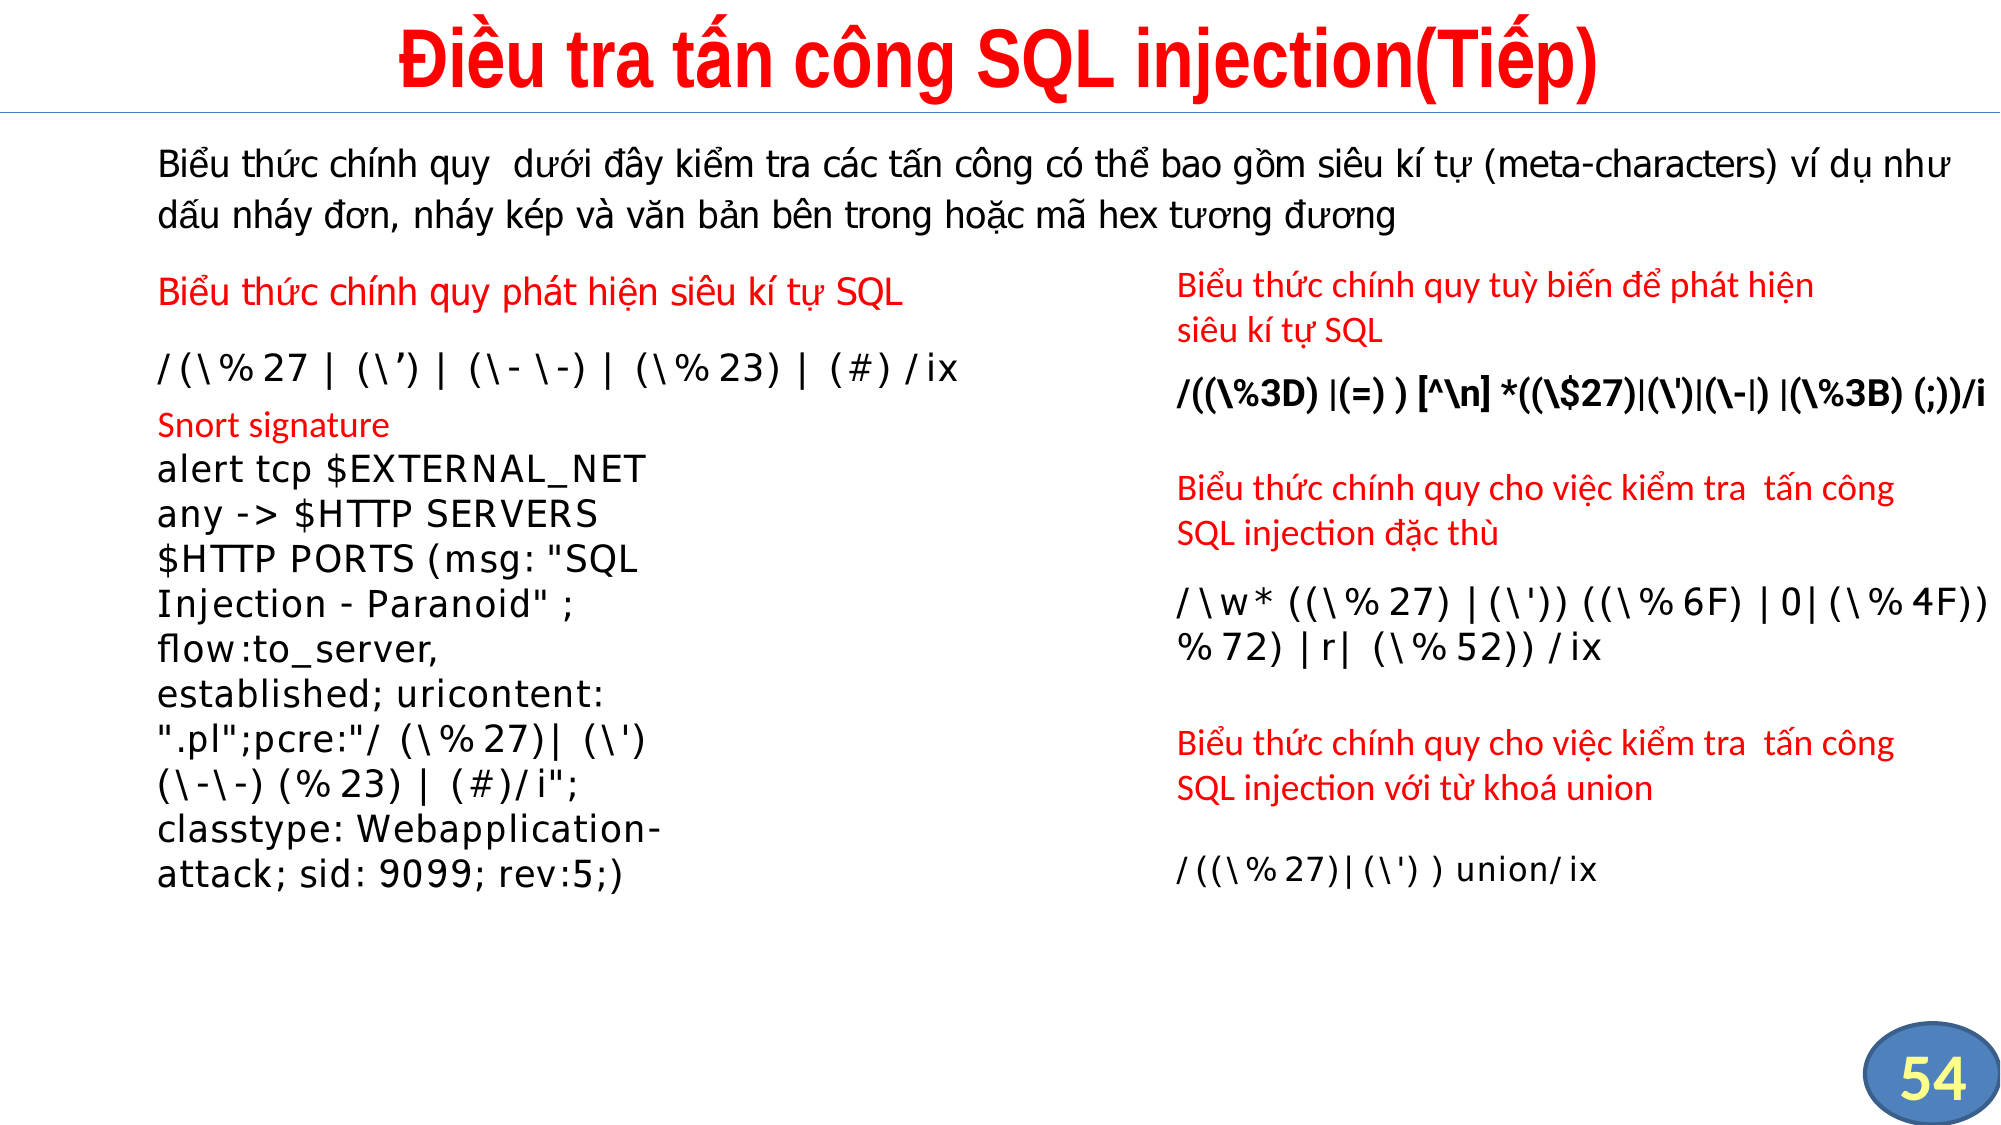

# Điều tra tấn công SQL injection(Tiếp)
Biểu thức chính quy  dưới đây kiểm tra các tấn công có thể bao gồm siêu kí tự (meta-characters) ví dụ như dấu nháy đơn, nháy kép và văn bản bên trong hoặc mã hex tương đương
Biểu thức chính quy phát hiện siêu kí tự SQL
/(\%27 | (\’) | (\- \-) | (\%23) | (#) /ix

Biểu thức chính quy tuỳ biến để phát hiện siêu kí tự SQL

/((\%3D) |(=) ) [^\n] *((\$27)|(\')|(\-|) |(\%3B) (;))/i

Snort signature
alert tcp $EXTERNAL_NET any -> $HTTP SERVERS $HTTP PORTS (msg: "SQL Injection - Paranoid" ; flow:to_server, established; uricontent: ".pl";pcre:"/ (\%27)| (\') (\-\-) (%23) | (#)/i"; classtype: Webapplication-attack; sid: 9099; rev:5;)

Biểu thức chính quy cho việc kiểm tra  tấn công SQL injection đặc thù
/\w* ((\%27) |(\')) ((\%6F) |0|(\%4F)) ((\%72) |r| (\%52)) /ix

Biểu thức chính quy cho việc kiểm tra  tấn công SQL injection với từ khoá union

/((\%27)|(\') ) union/ix

54